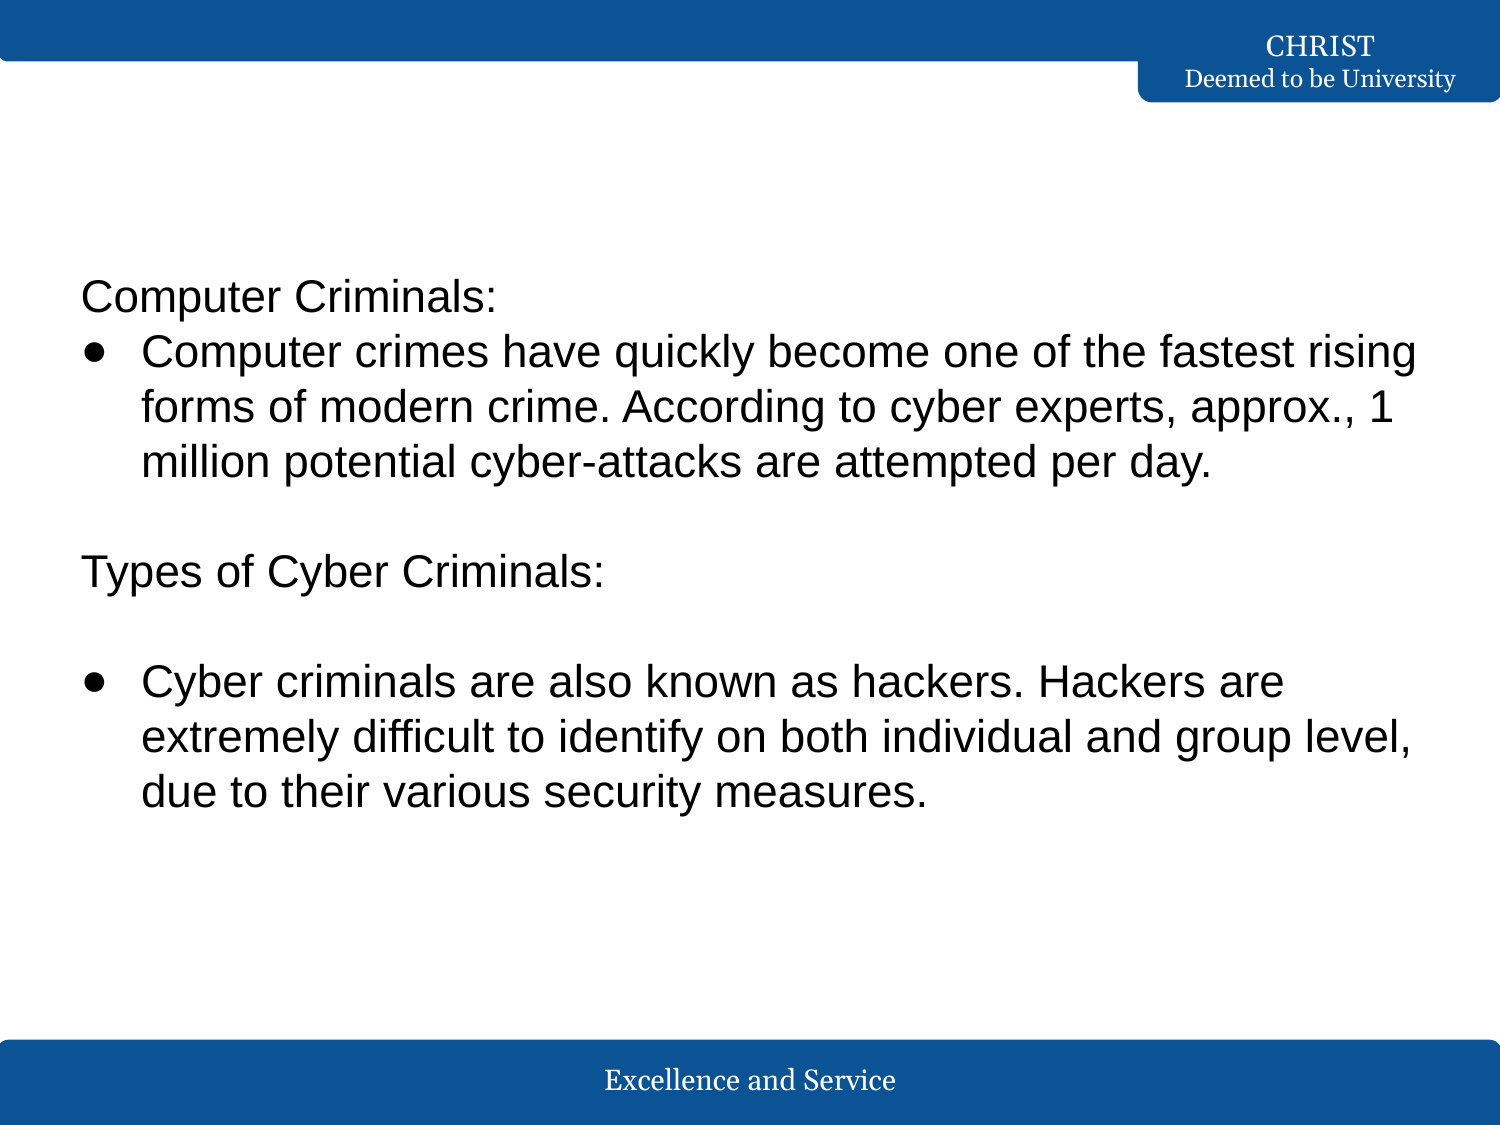

#
Computer Criminals:
Computer crimes have quickly become one of the fastest rising forms of modern crime. According to cyber experts, approx., 1 million potential cyber-attacks are attempted per day.

Types of Cyber Criminals:

Cyber criminals are also known as hackers. Hackers are extremely difficult to identify on both individual and group level, due to their various security measures.